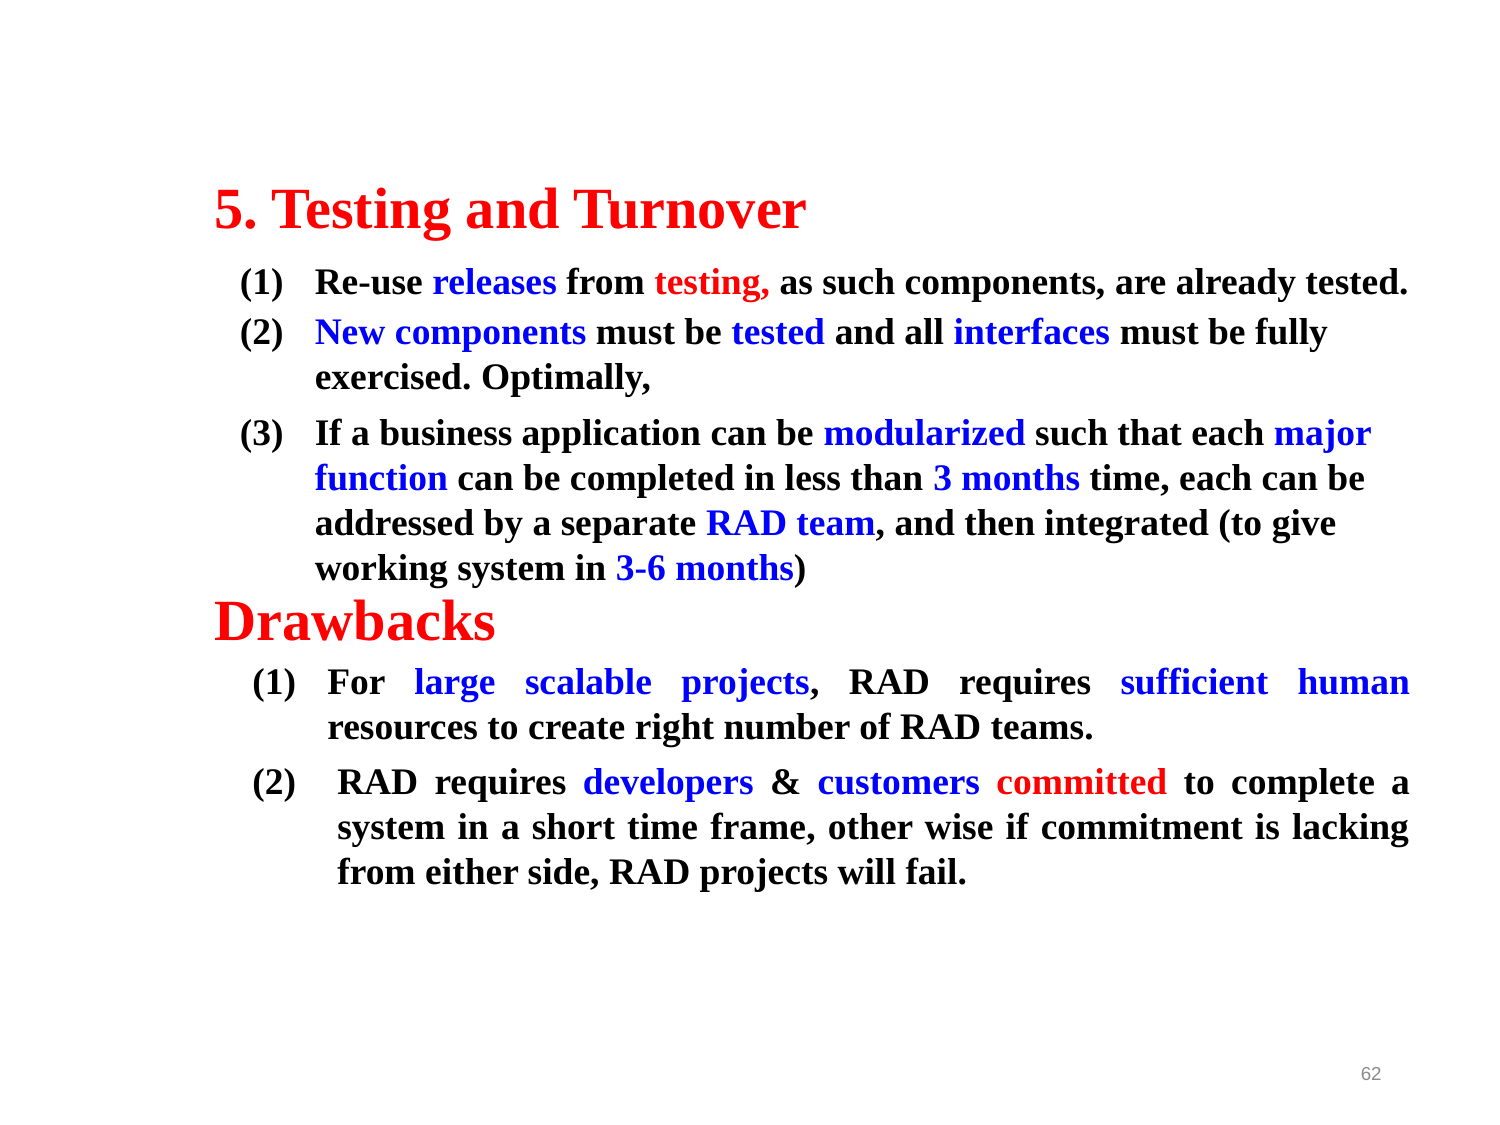

RAD Phases (3)
5. Testing and Turnover
(1)	Re-use releases from testing, as such components, are already tested.
(2)	New components must be tested and all interfaces must be fully exercised. Optimally,
(3)	If a business application can be modularized such that each major function can be completed in less than 3 months time, each can be addressed by a separate RAD team, and then integrated (to give working system in 3-6 months)
Drawbacks
(1)	For large scalable projects, RAD requires sufficient human resources to create right number of RAD teams.
RAD requires developers & customers committed to complete a system in a short time frame, other wise if commitment is lacking from either side, RAD projects will fail.

62